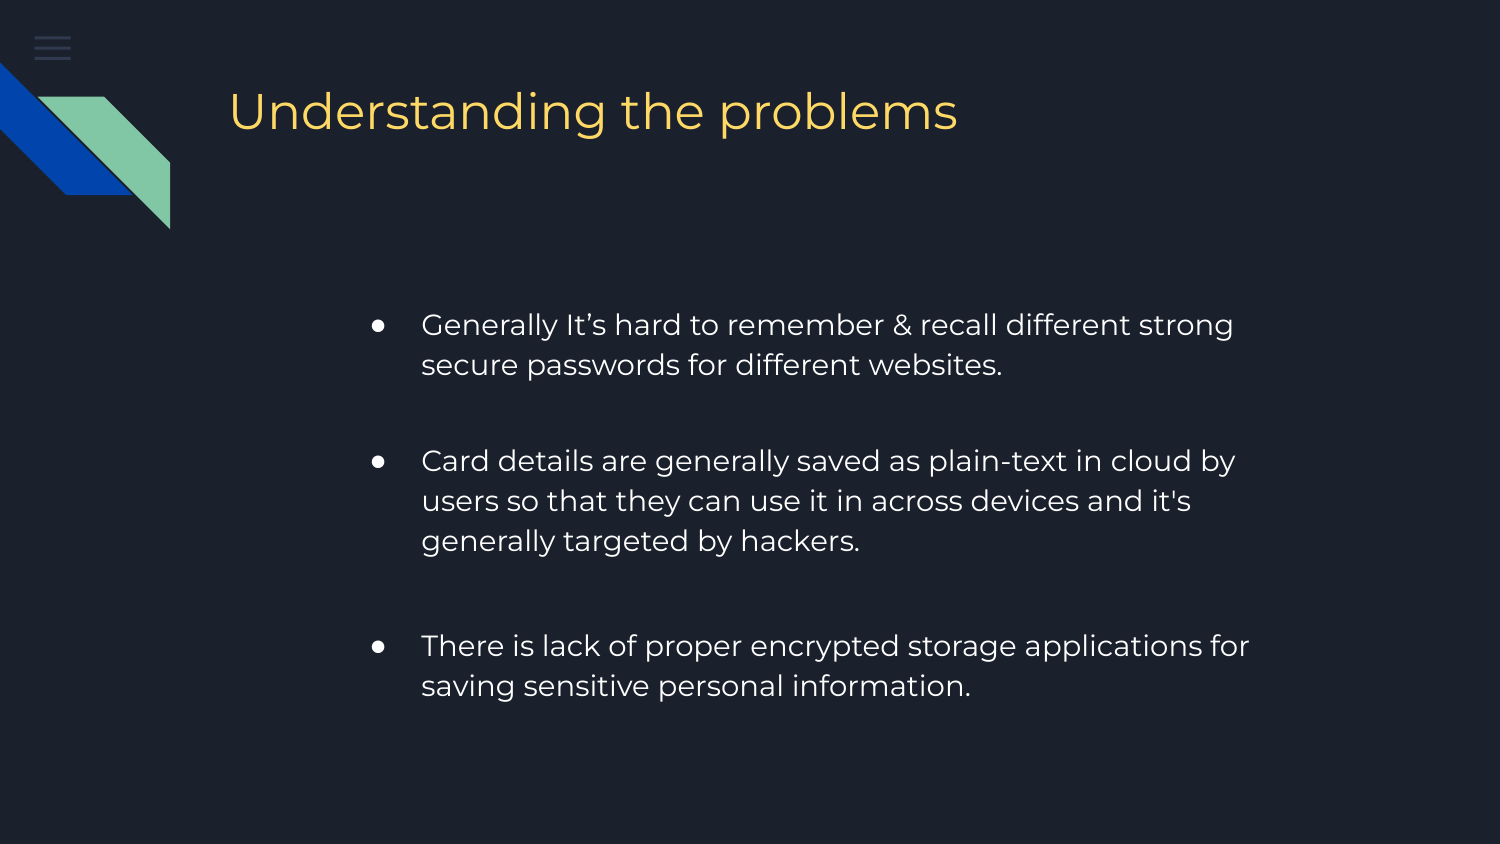

# Understanding the problems
Generally It’s hard to remember & recall different strong secure passwords for different websites.
Card details are generally saved as plain-text in cloud by users so that they can use it in across devices and it's generally targeted by hackers.
There is lack of proper encrypted storage applications for saving sensitive personal information.